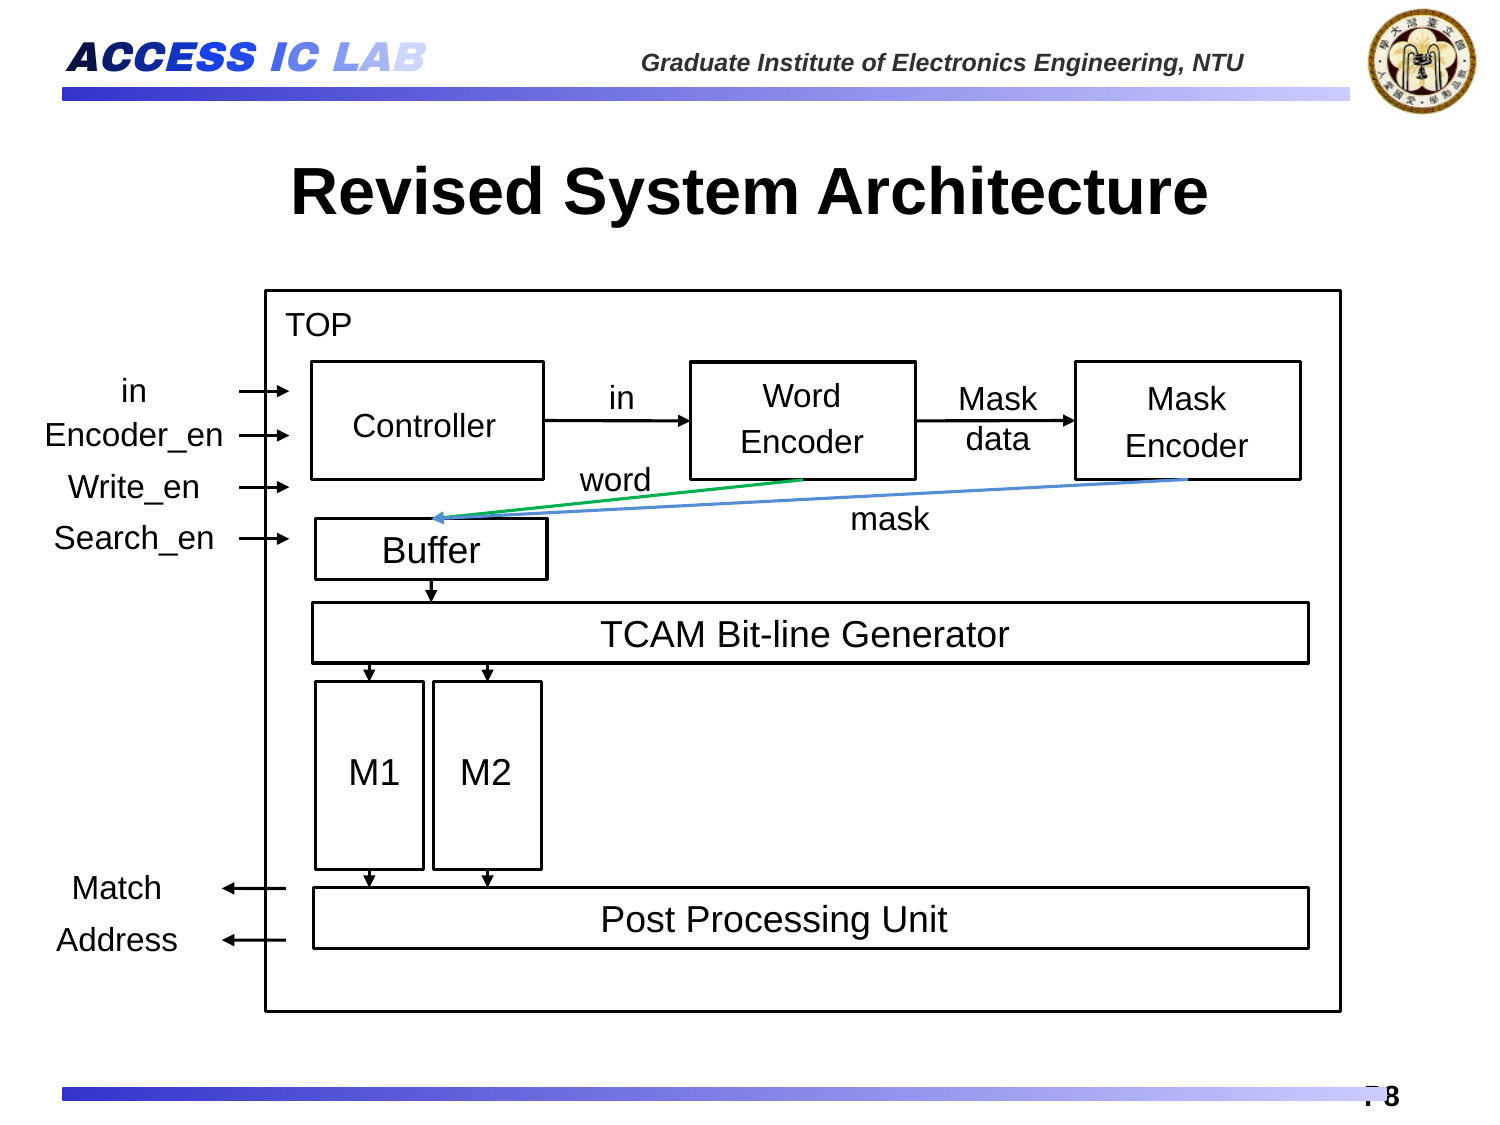

# Revised System Architecture

TOP
in

Mask
Encoder

Word
Encoder
in
Mask data
Controller
Encoder_en
word
Write_en
mask
Search_en

Buffer

TCAM Bit-line Generator

M1

M2
Match

Post Processing Unit
Address